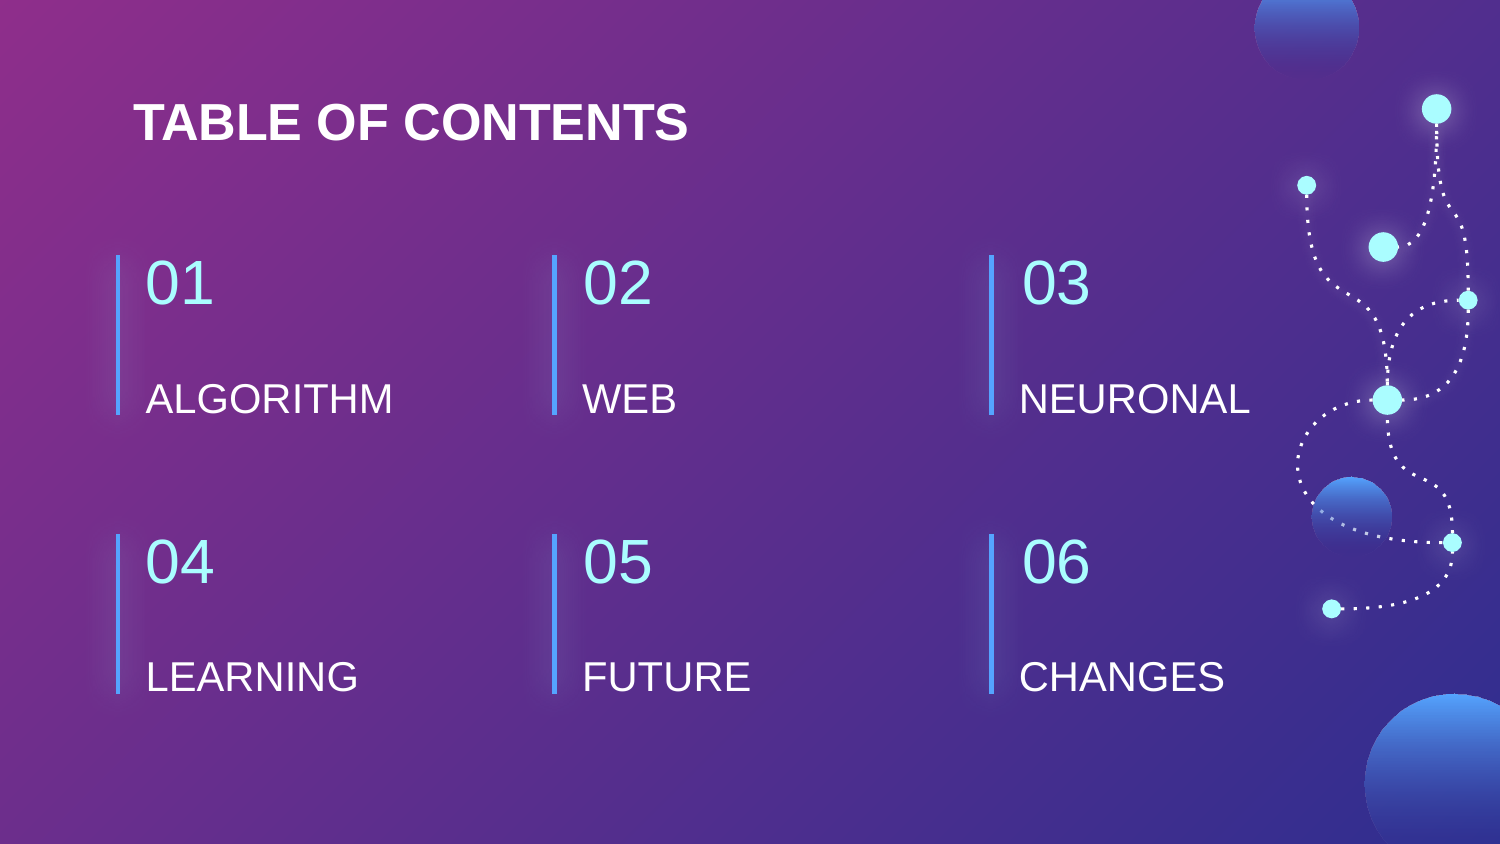

# TABLE OF CONTENTS

01
02
03

ALGORITHM
WEB
NEURONAL

04
05
06

LEARNING
FUTURE
CHANGES